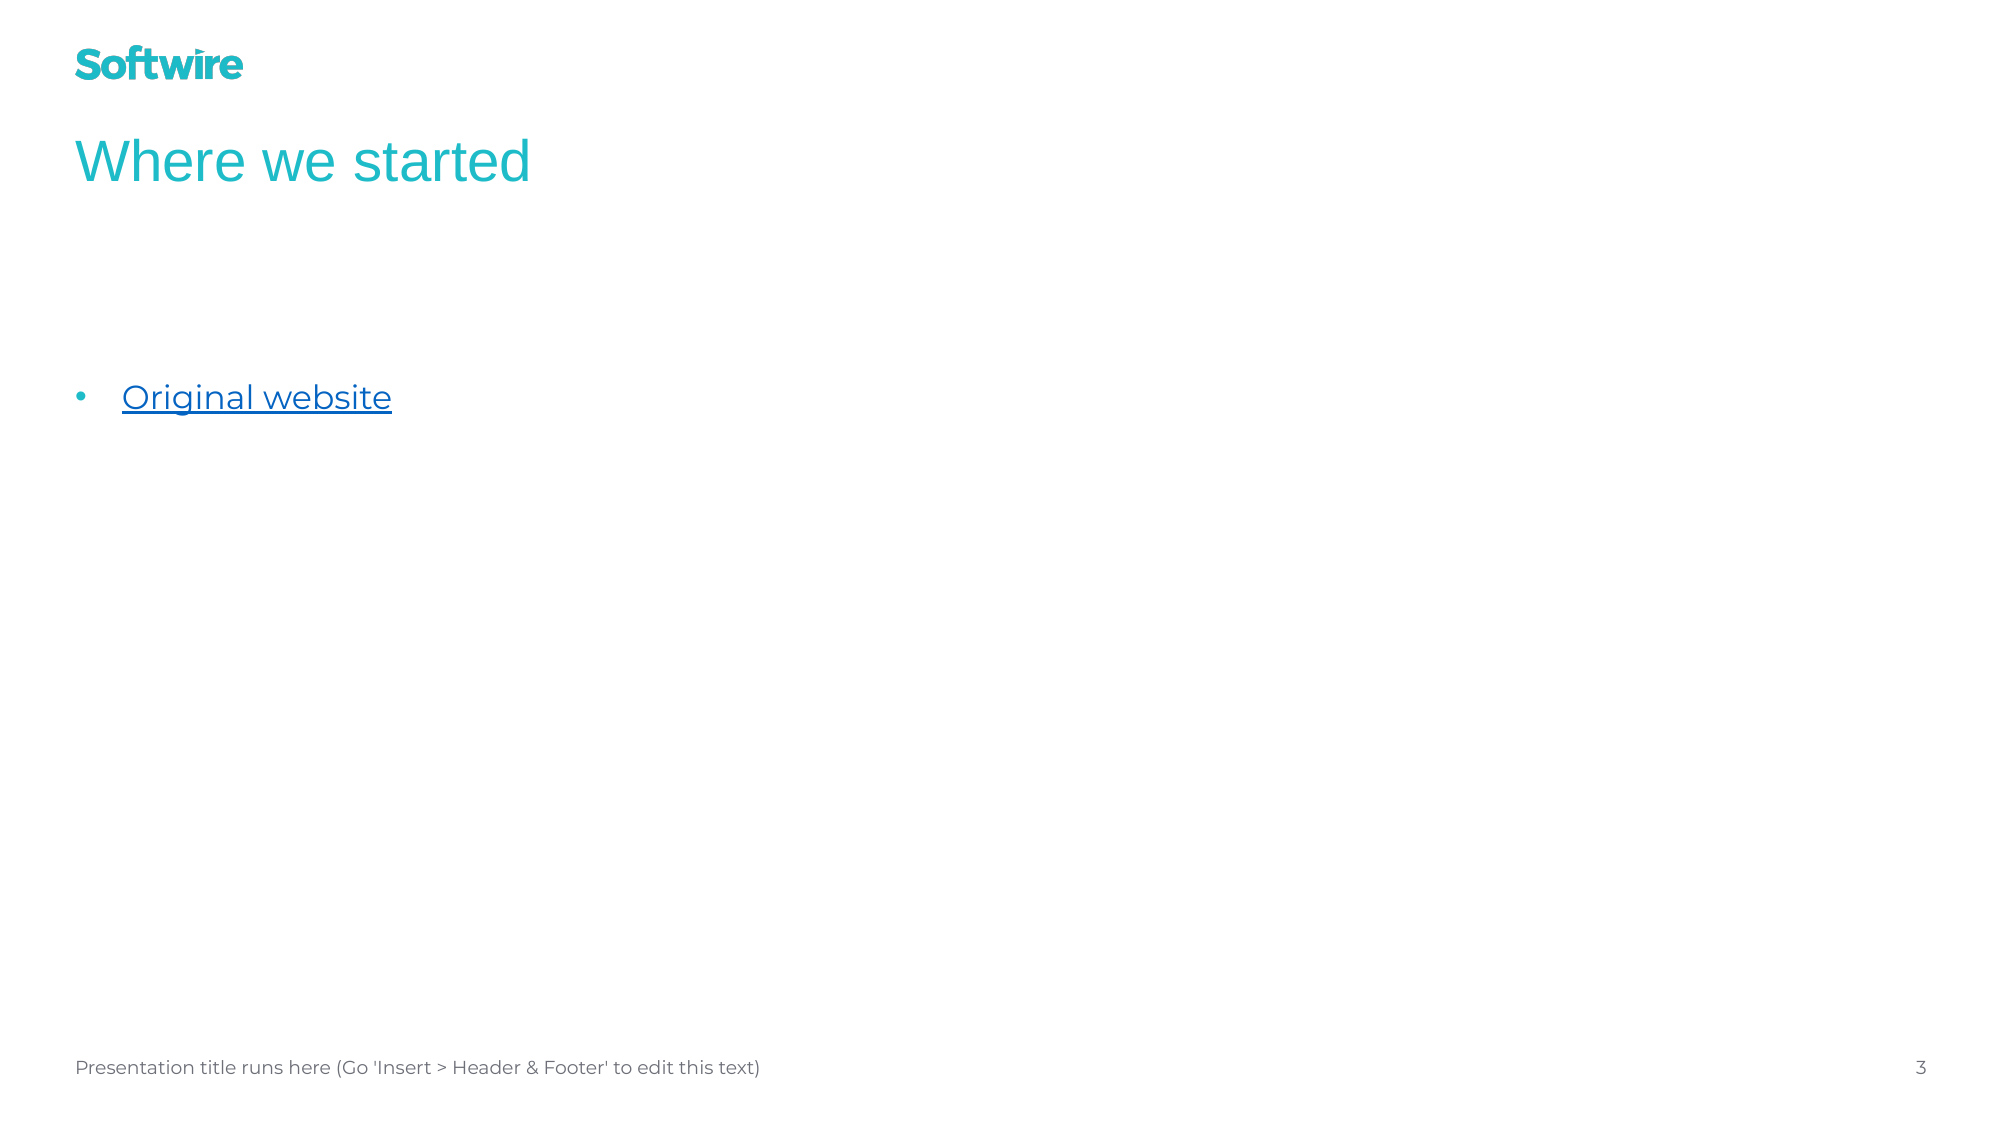

# Where we started

Original website
Presentation title runs here (Go 'Insert > Header & Footer' to edit this text)
3